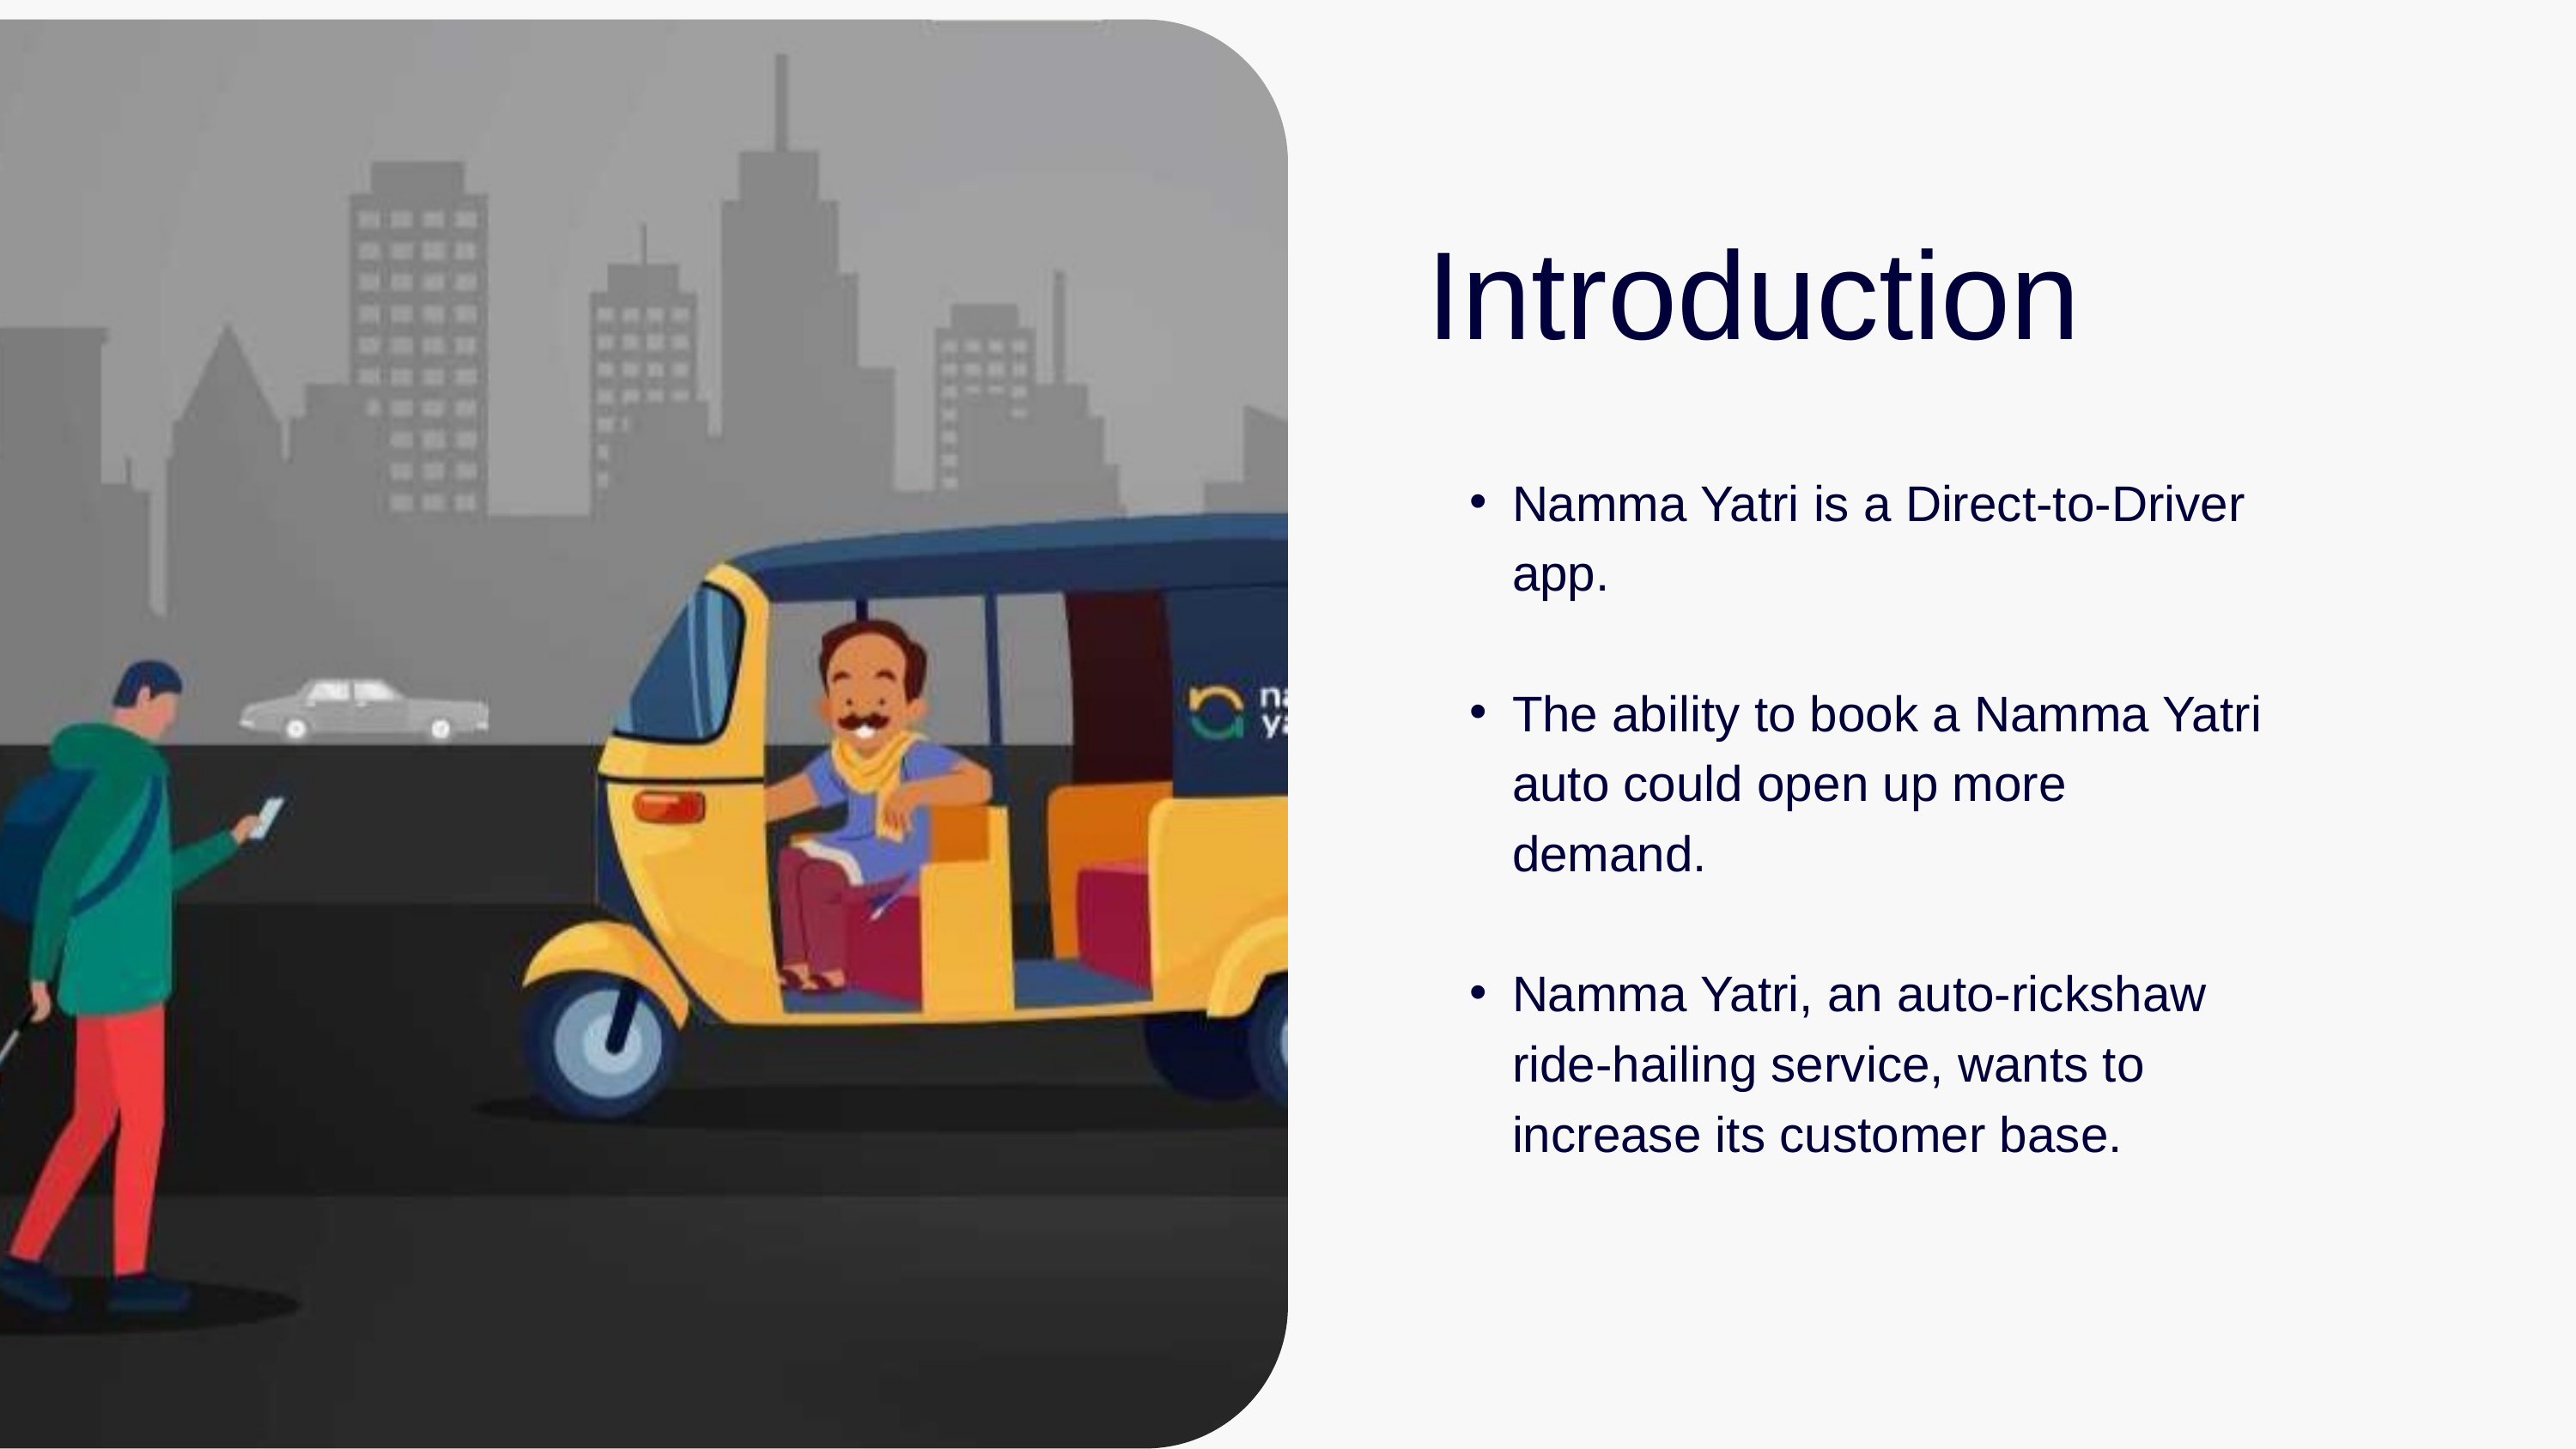

Introduction
Namma Yatri is a Direct-to-Driver app.

The ability to book a Namma Yatri auto could open up more demand.

Namma Yatri, an auto-rickshaw ride-hailing service, wants to increase its customer base.